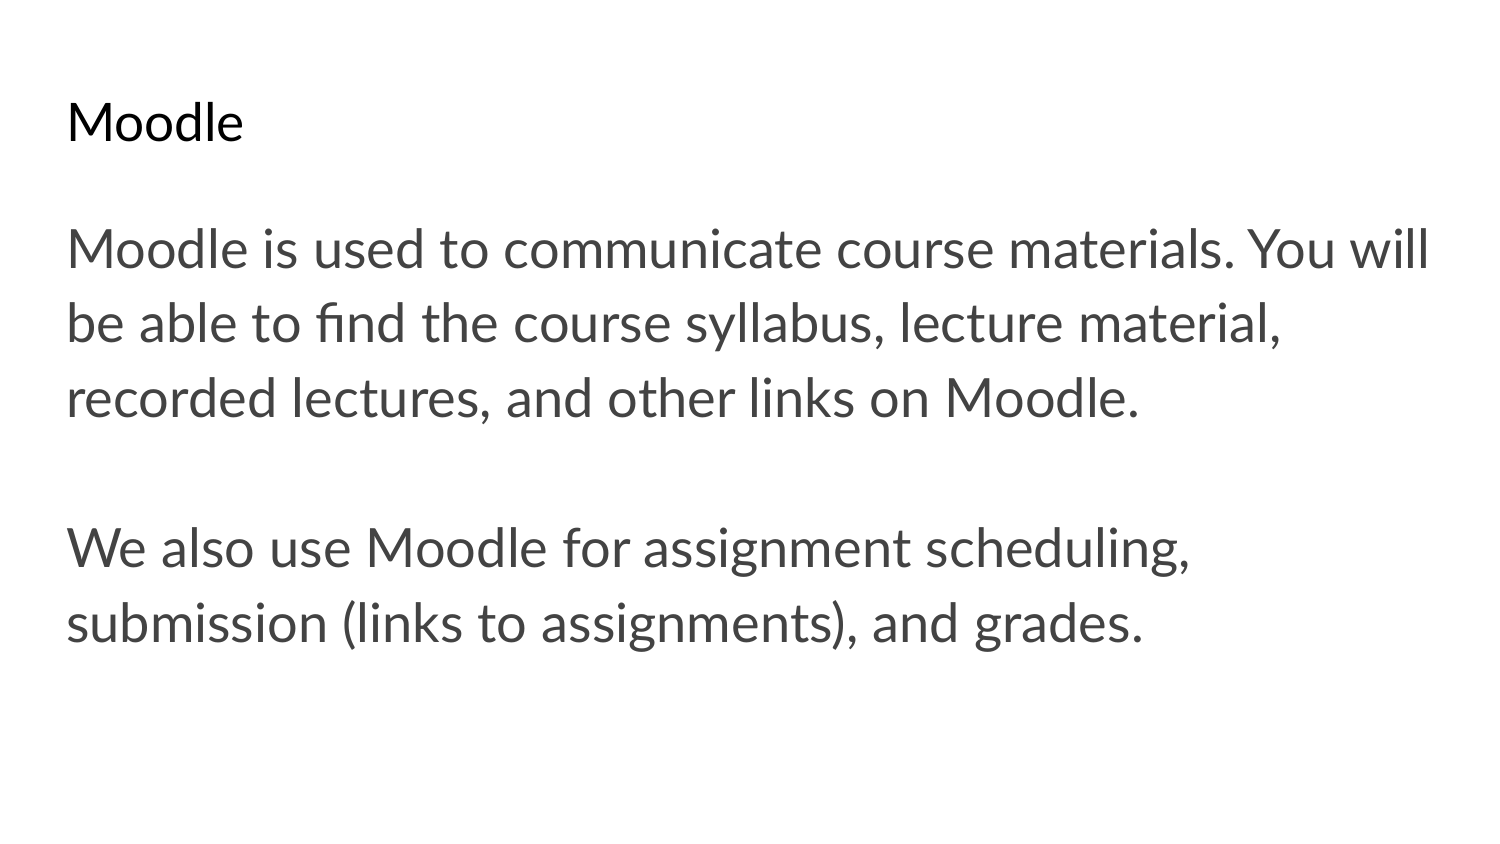

# Moodle
Moodle is used to communicate course materials. You will be able to find the course syllabus, lecture material, recorded lectures, and other links on Moodle.

We also use Moodle for assignment scheduling, submission (links to assignments), and grades.